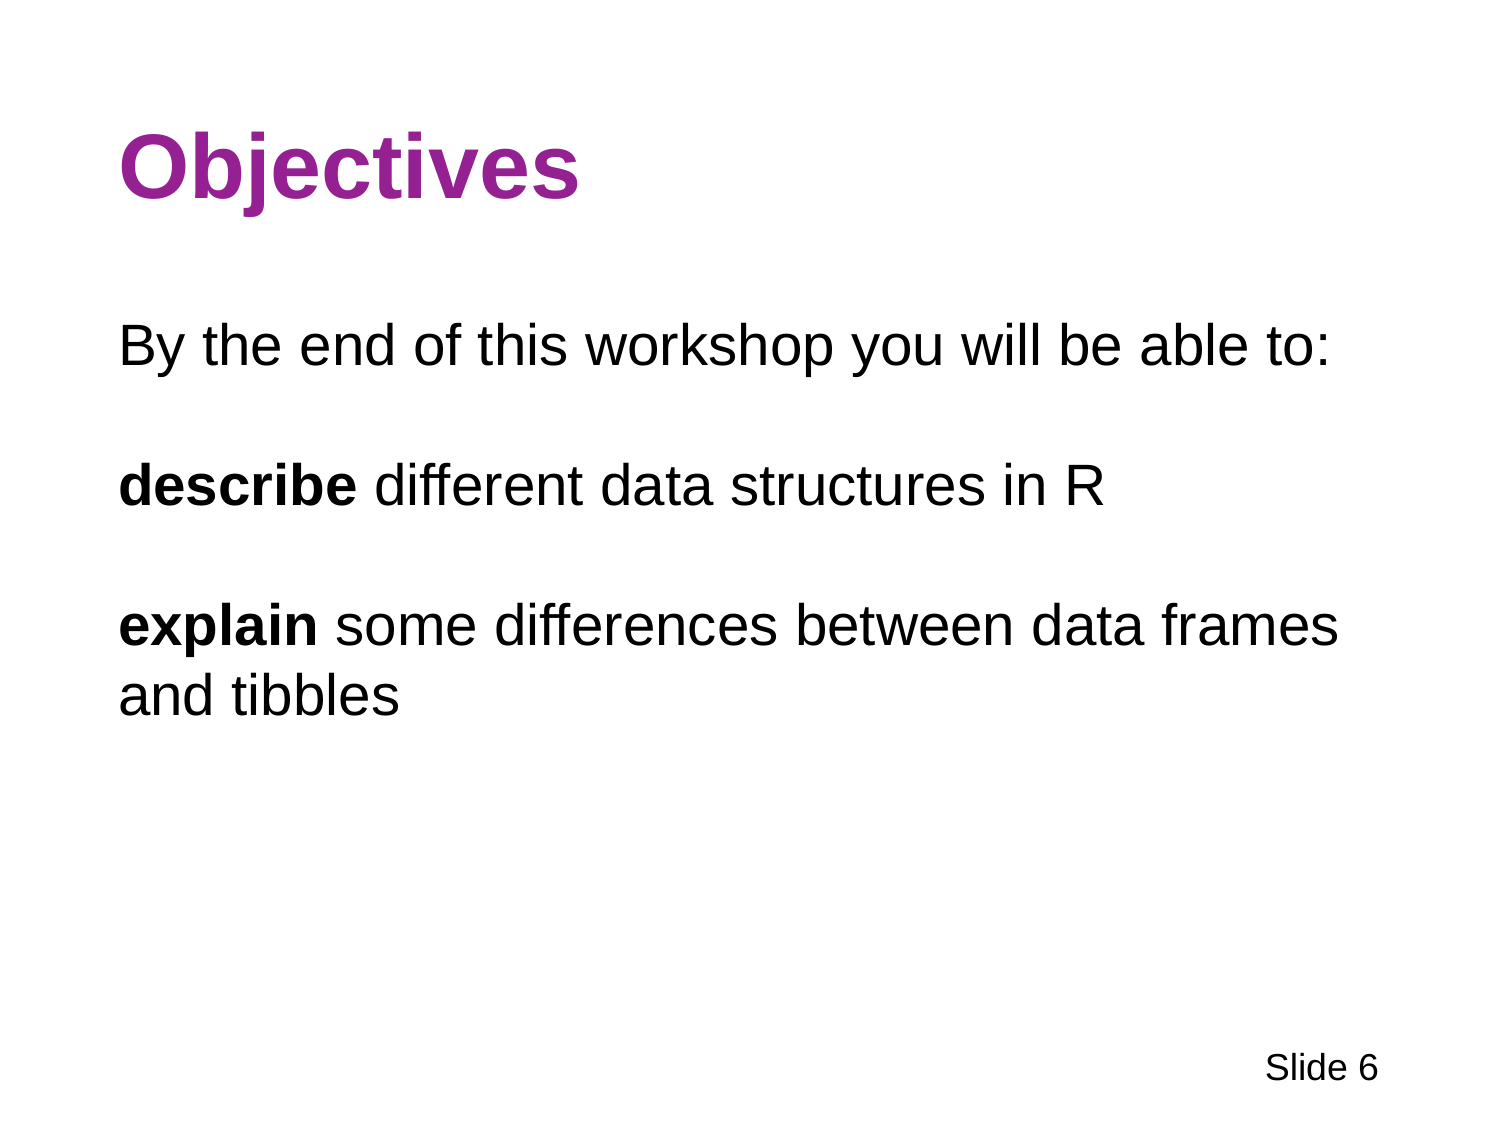

# Objectives
By the end of this workshop you will be able to:

describe different data structures in R

explain some differences between data frames and tibbles
Slide 6